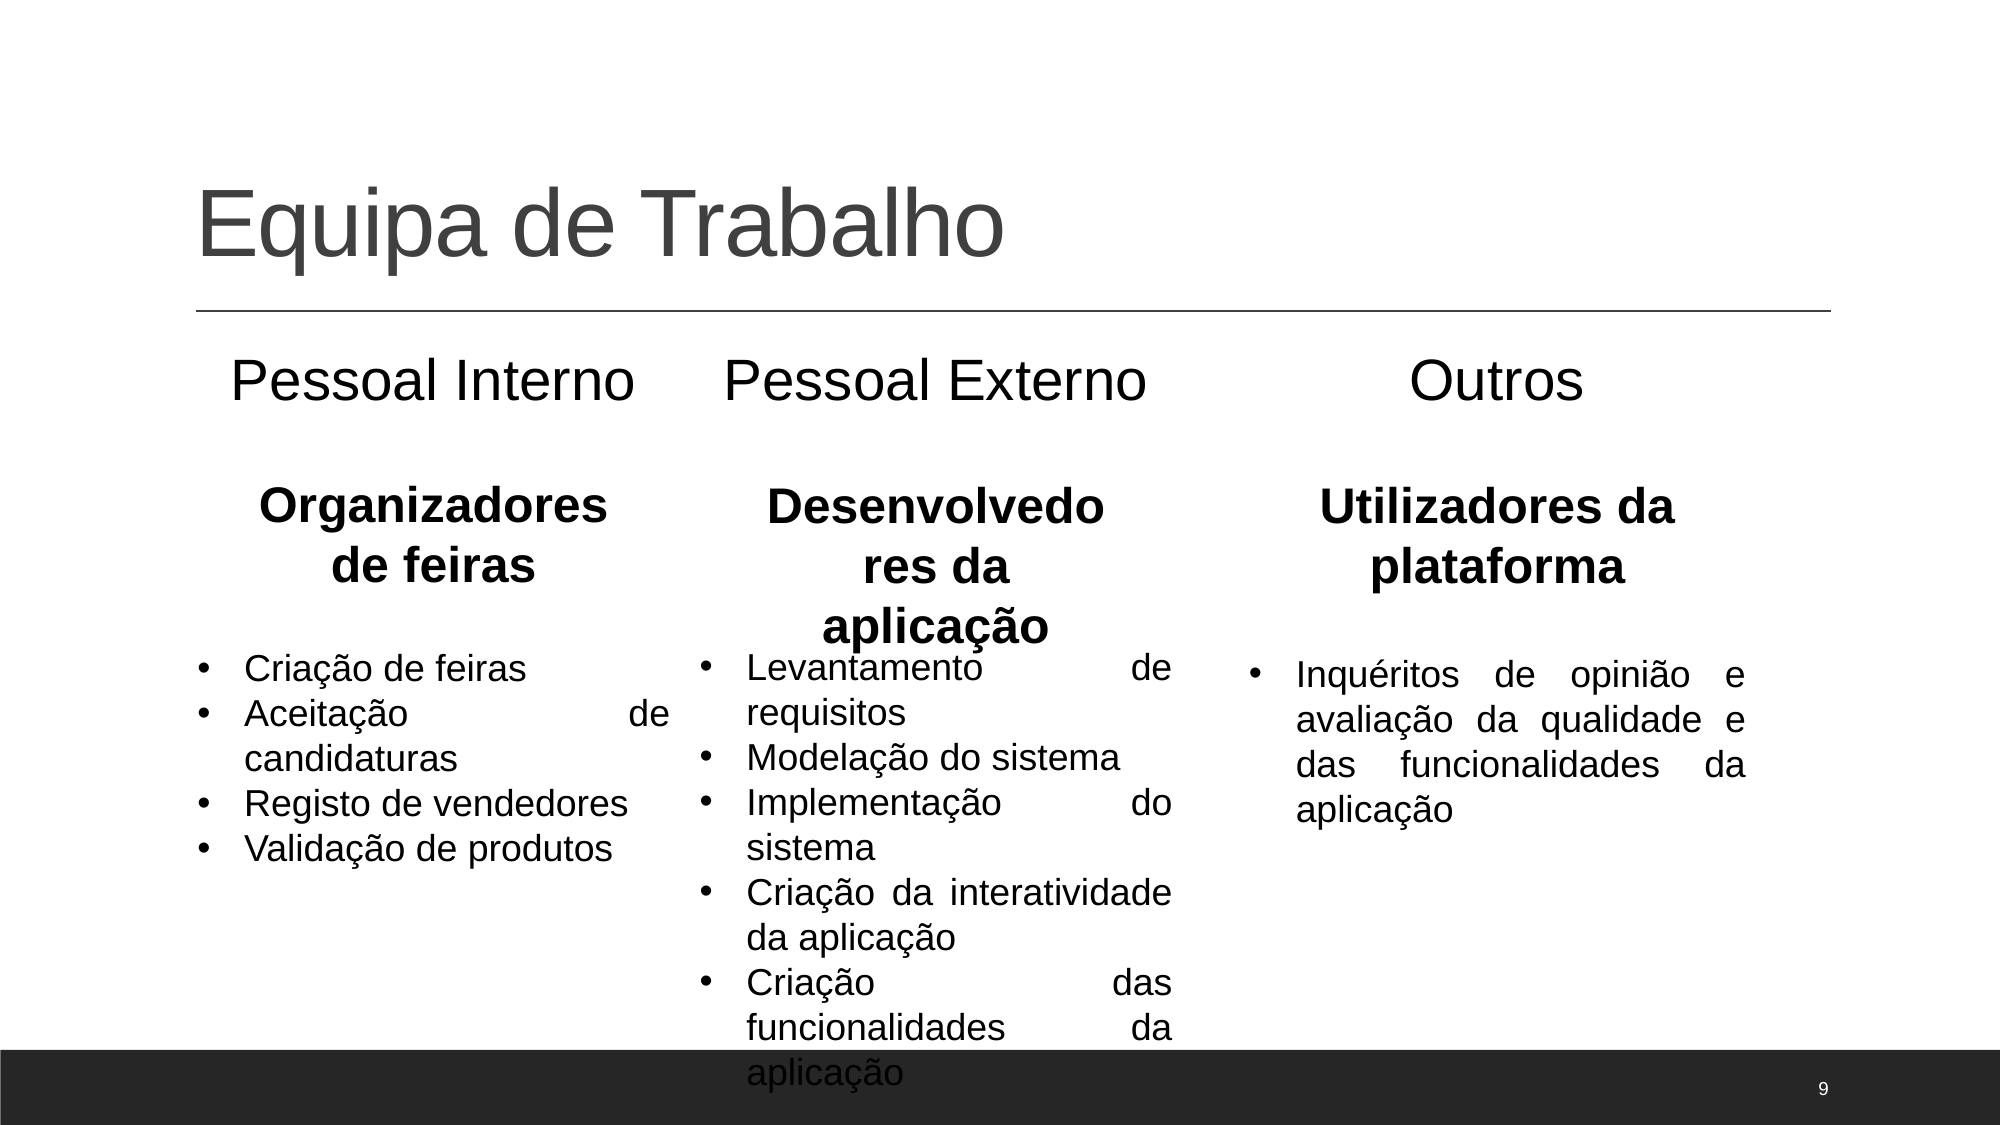

# Equipa de Trabalho
Pessoal Interno
Pessoal Externo
Outros
Organizadores de feiras
Utilizadores da plataforma
Desenvolvedores da aplicação

Levantamento de requisitos
Modelação do sistema
Implementação do sistema
Criação da interatividade da aplicação
Criação das funcionalidades da aplicação

Criação de feiras
Aceitação de candidaturas
Registo de vendedores
Validação de produtos

Inquéritos de opinião e avaliação da qualidade e das funcionalidades da aplicação

9